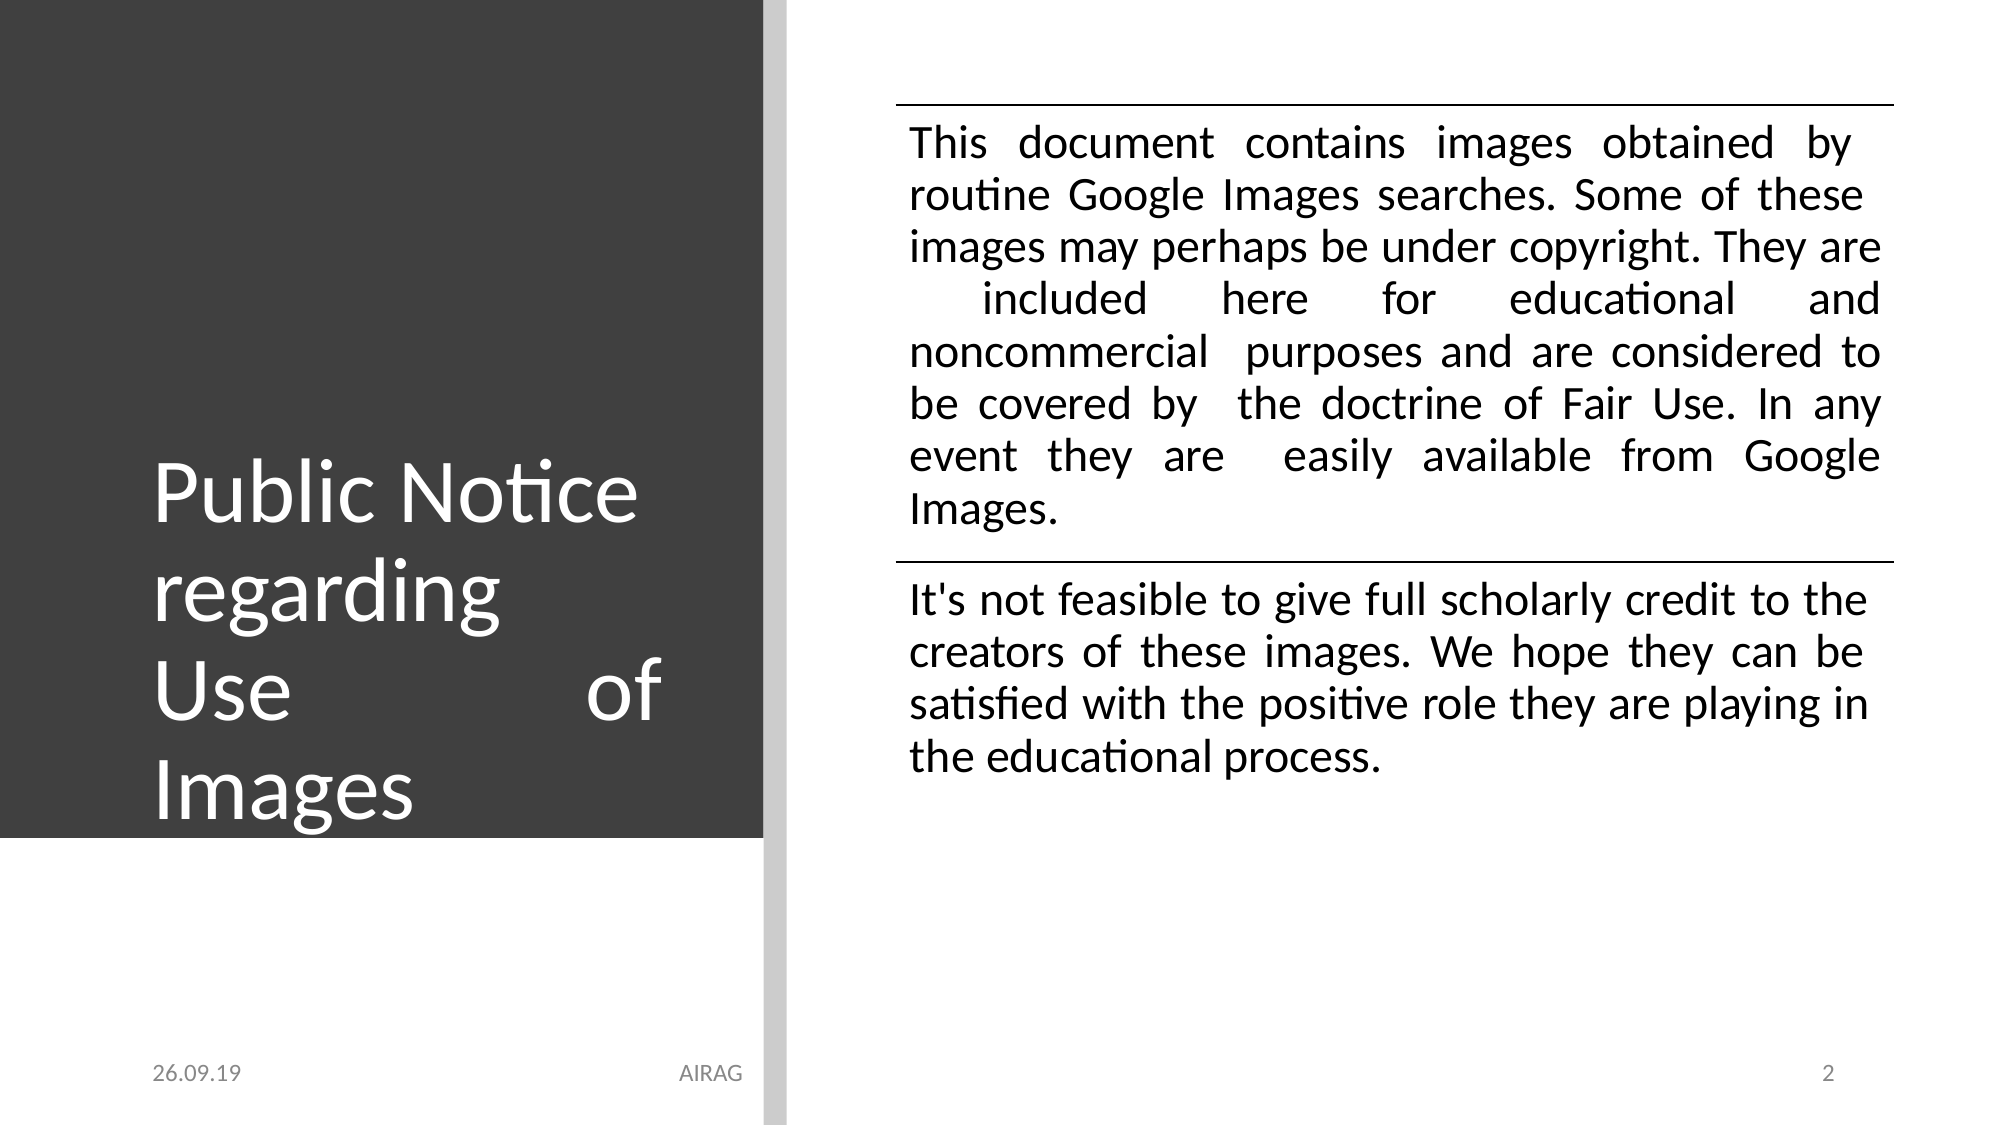

# Public Notice  regarding Use  of Images

This document contains images obtained by  routine Google Images searches. Some of these  images may perhaps be under copyright. They are  included here for educational and noncommercial  purposes and are considered to be covered by  the doctrine of Fair Use. In any event they are  easily available from Google Images.

It's not feasible to give full scholarly credit to the  creators of these images. We hope they can be  satisfied with the positive role they are playing in  the educational process.
26.09.19
AIRAG
2